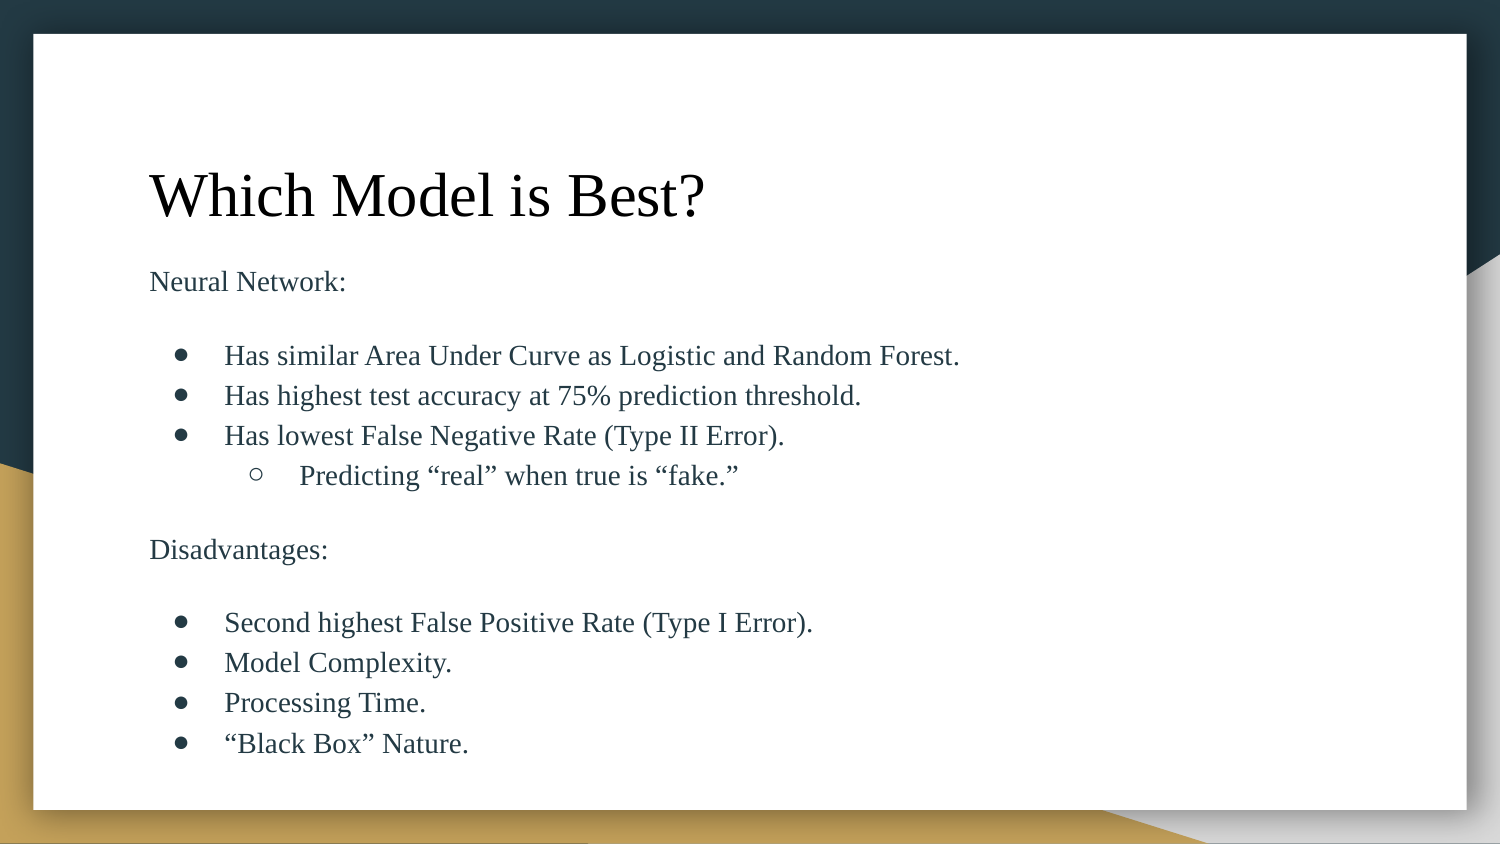

# Which Model is Best?
Neural Network:
Has similar Area Under Curve as Logistic and Random Forest.
Has highest test accuracy at 75% prediction threshold.
Has lowest False Negative Rate (Type II Error).
Predicting “real” when true is “fake.”
Disadvantages:
Second highest False Positive Rate (Type I Error).
Model Complexity.
Processing Time.
“Black Box” Nature.